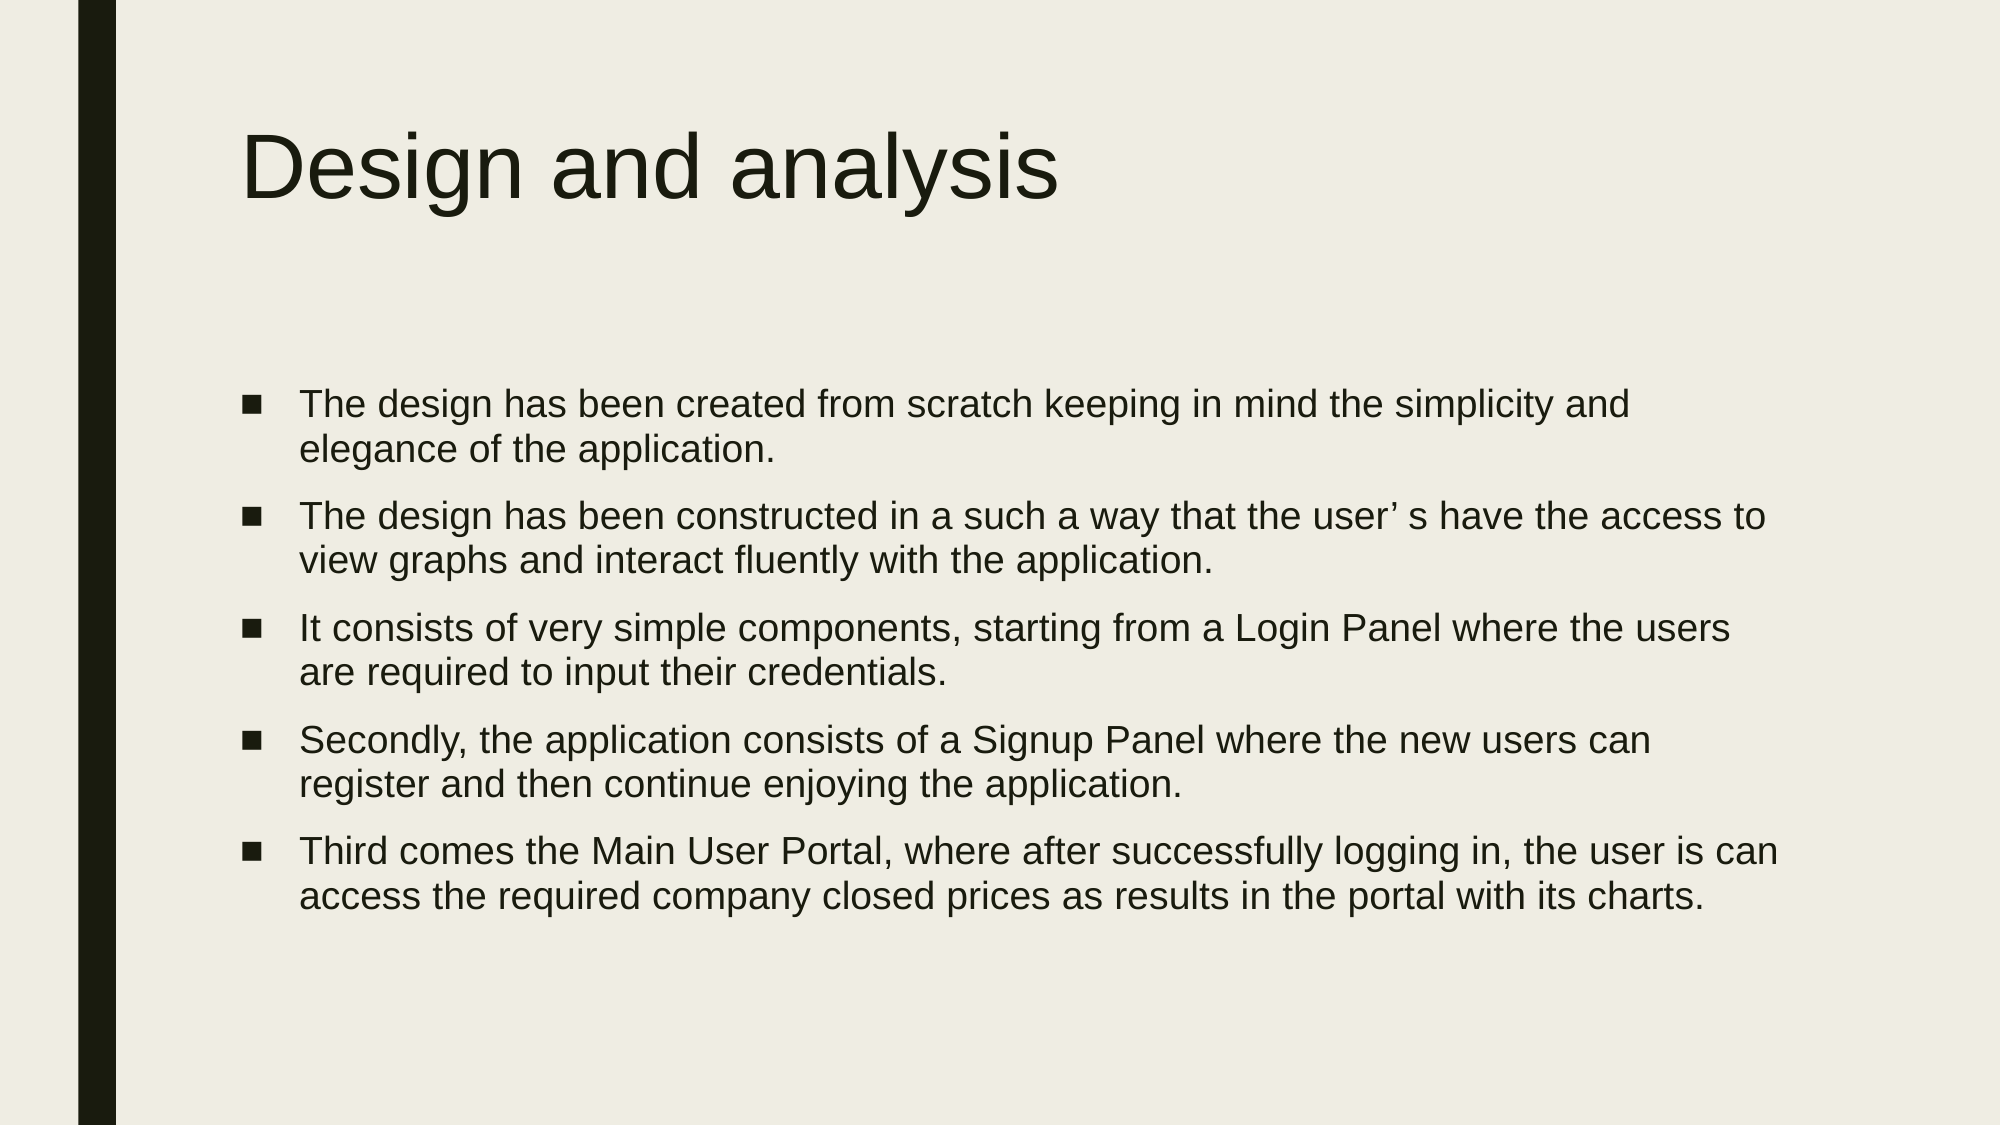

# Design and analysis
The design has been created from scratch keeping in mind the simplicity and elegance of the application.
The design has been constructed in a such a way that the user’ s have the access to view graphs and interact fluently with the application.
It consists of very simple components, starting from a Login Panel where the users are required to input their credentials.
Secondly, the application consists of a Signup Panel where the new users can register and then continue enjoying the application.
Third comes the Main User Portal, where after successfully logging in, the user is can access the required company closed prices as results in the portal with its charts.